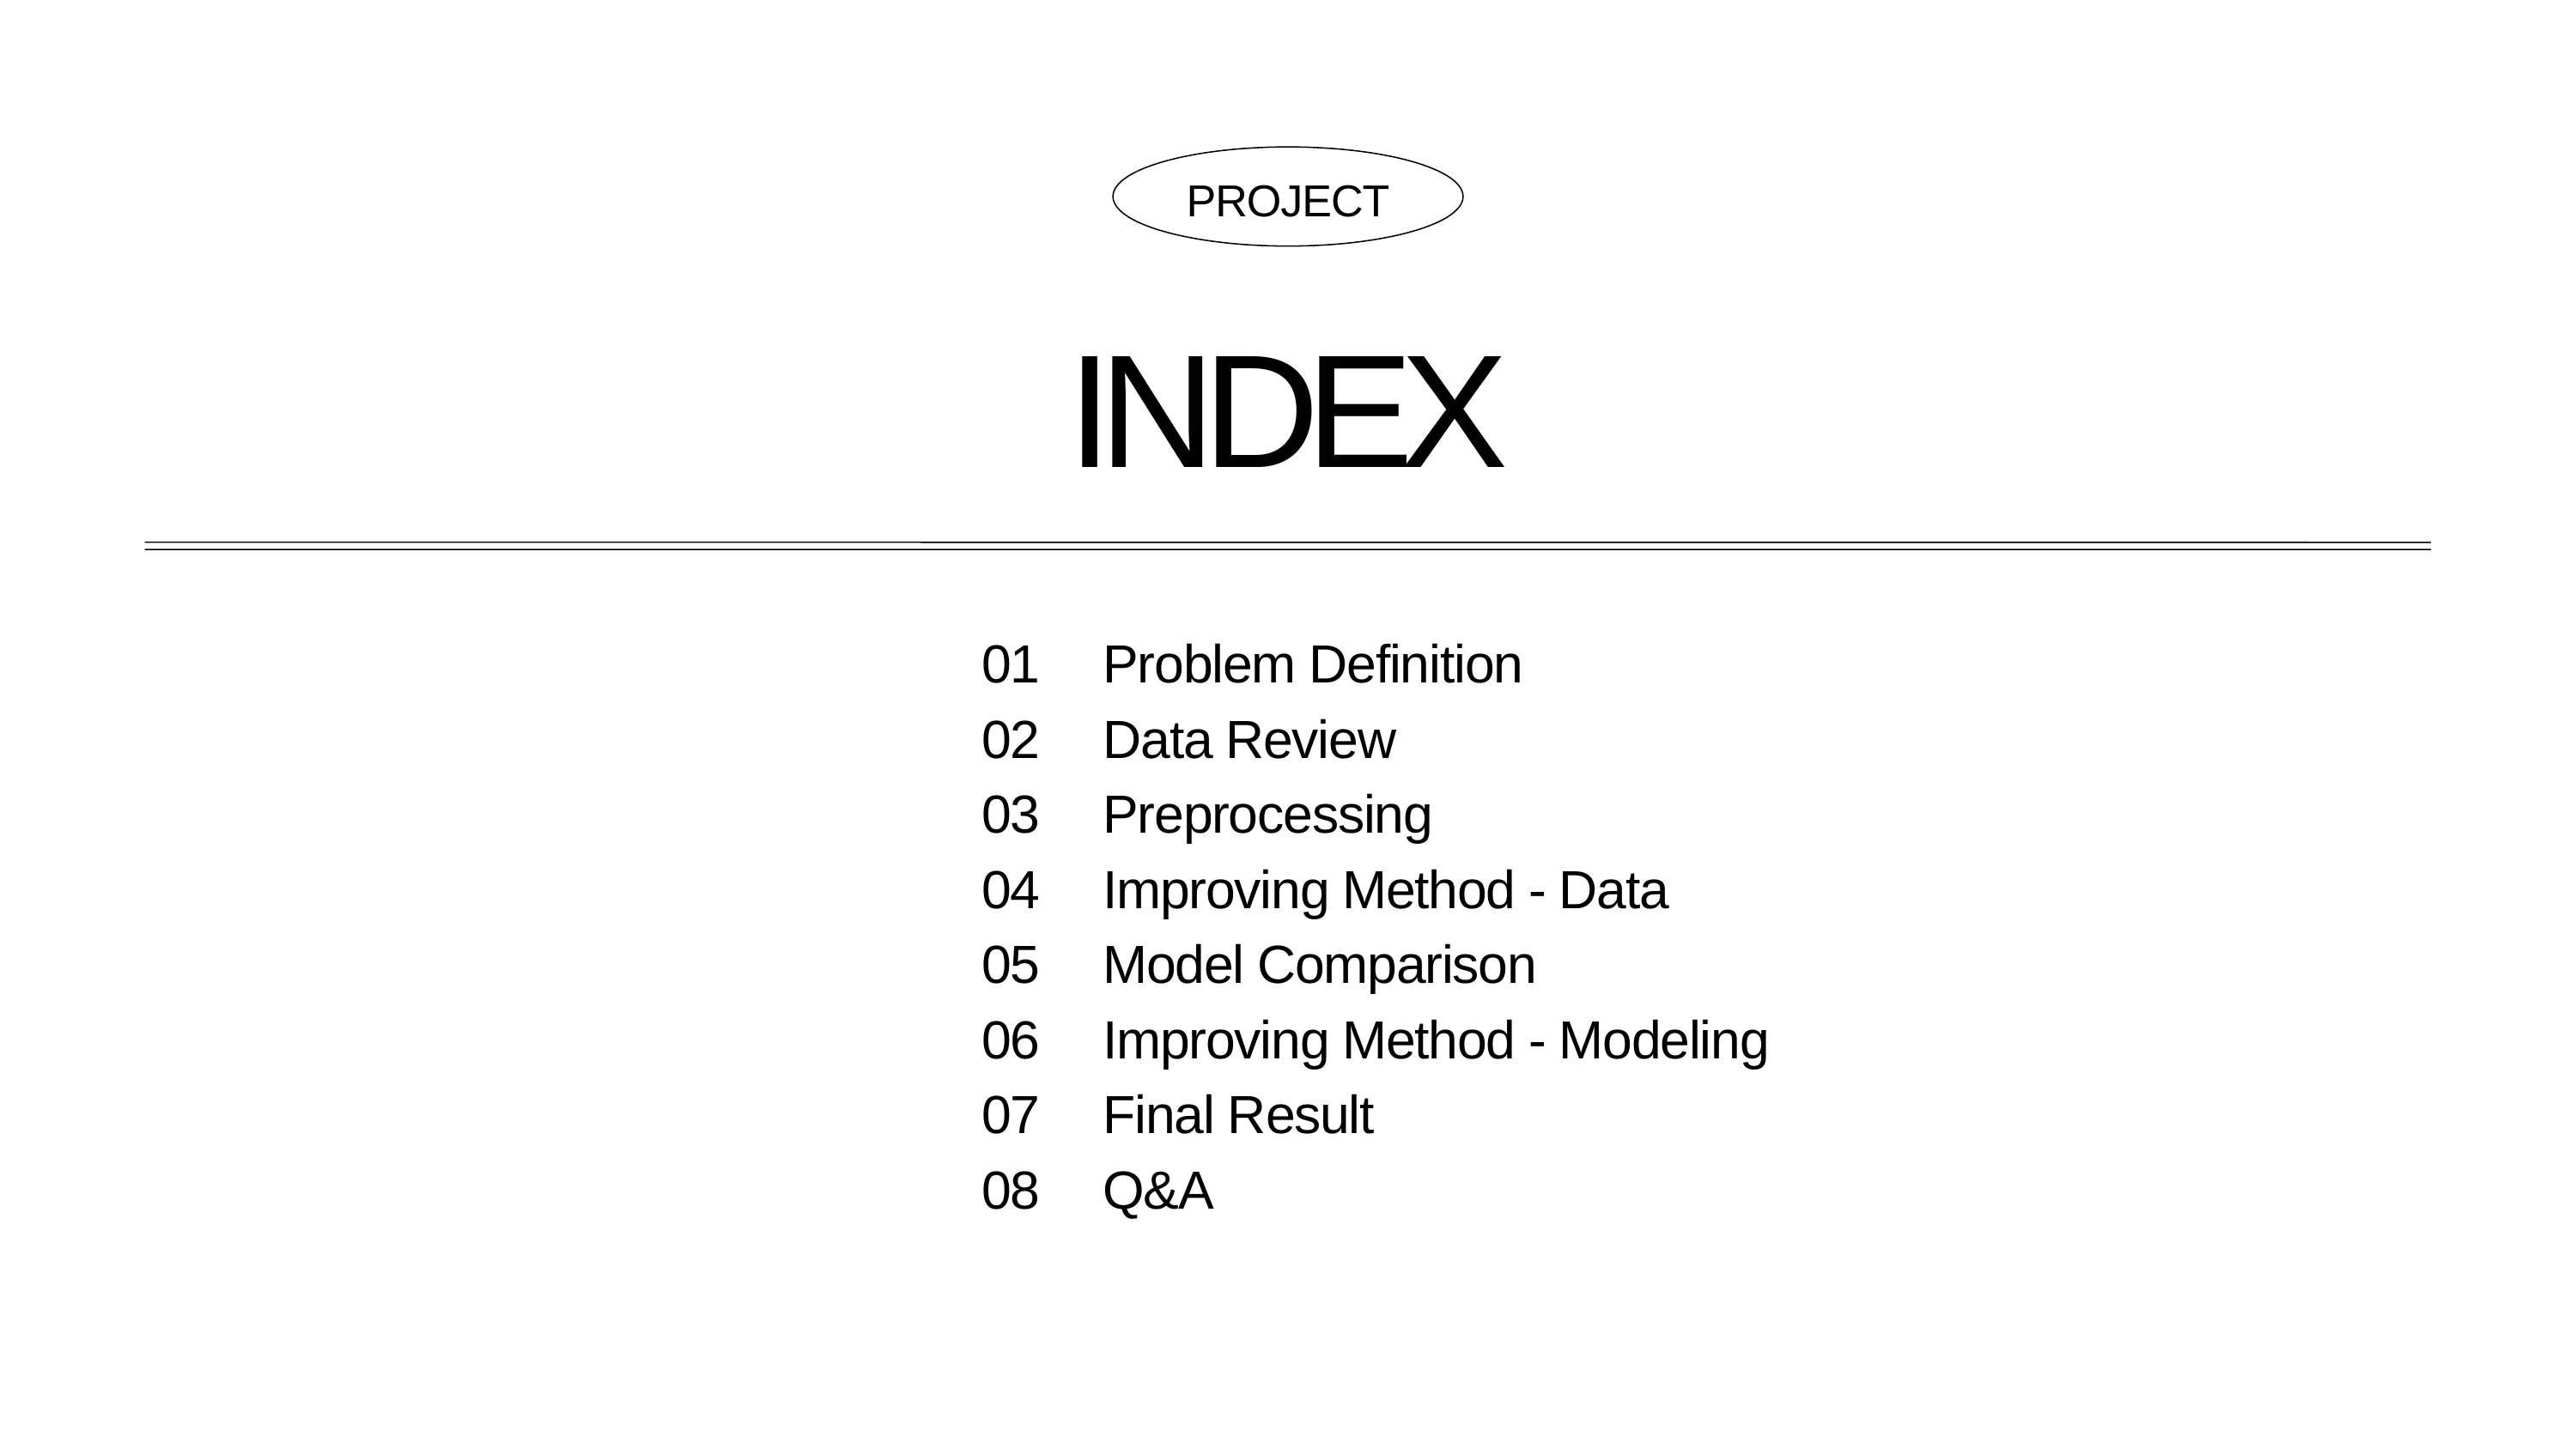

PROJECT
INDEX

01
02
03
04
05
06
07
08
Problem Definition
Data Review
Preprocessing
Improving Method - Data
Model Comparison
Improving Method - Modeling
Final Result
Q&A